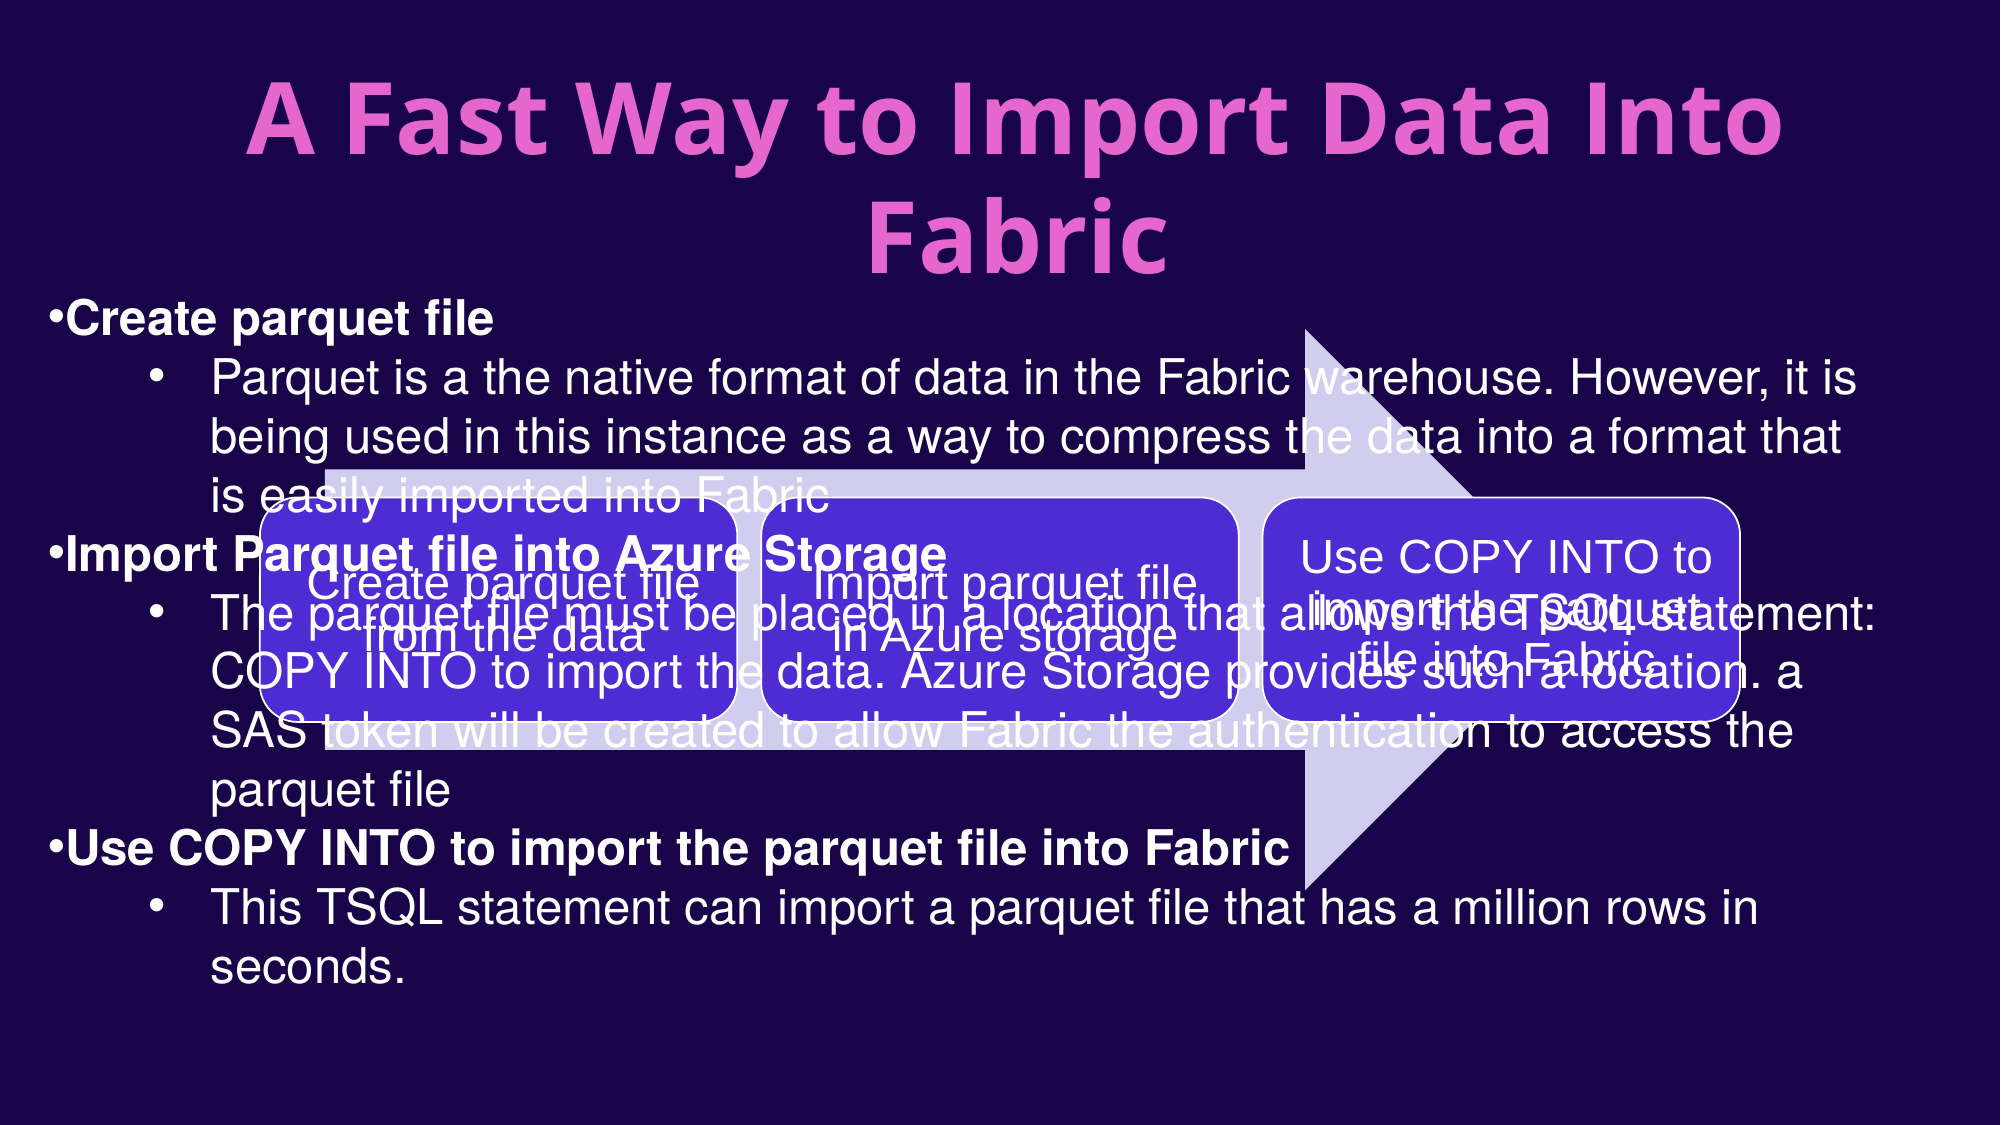

A Fast Way to Import Data Into Fabric
Create parquet file
Parquet is a the native format of data in the Fabric warehouse. However, it is being used in this instance as a way to compress the data into a format that is easily imported into Fabric
Import Parquet file into Azure Storage
The parquet file must be placed in a location that allows the TSQL statement: COPY INTO to import the data. Azure Storage provides such a location. a SAS token will be created to allow Fabric the authentication to access the parquet file
Use COPY INTO to import the parquet file into Fabric
This TSQL statement can import a parquet file that has a million rows in seconds.
Create parquet file from the data
Import parquet file in Azure storage
Use COPY INTO to import the parquet file into Fabric